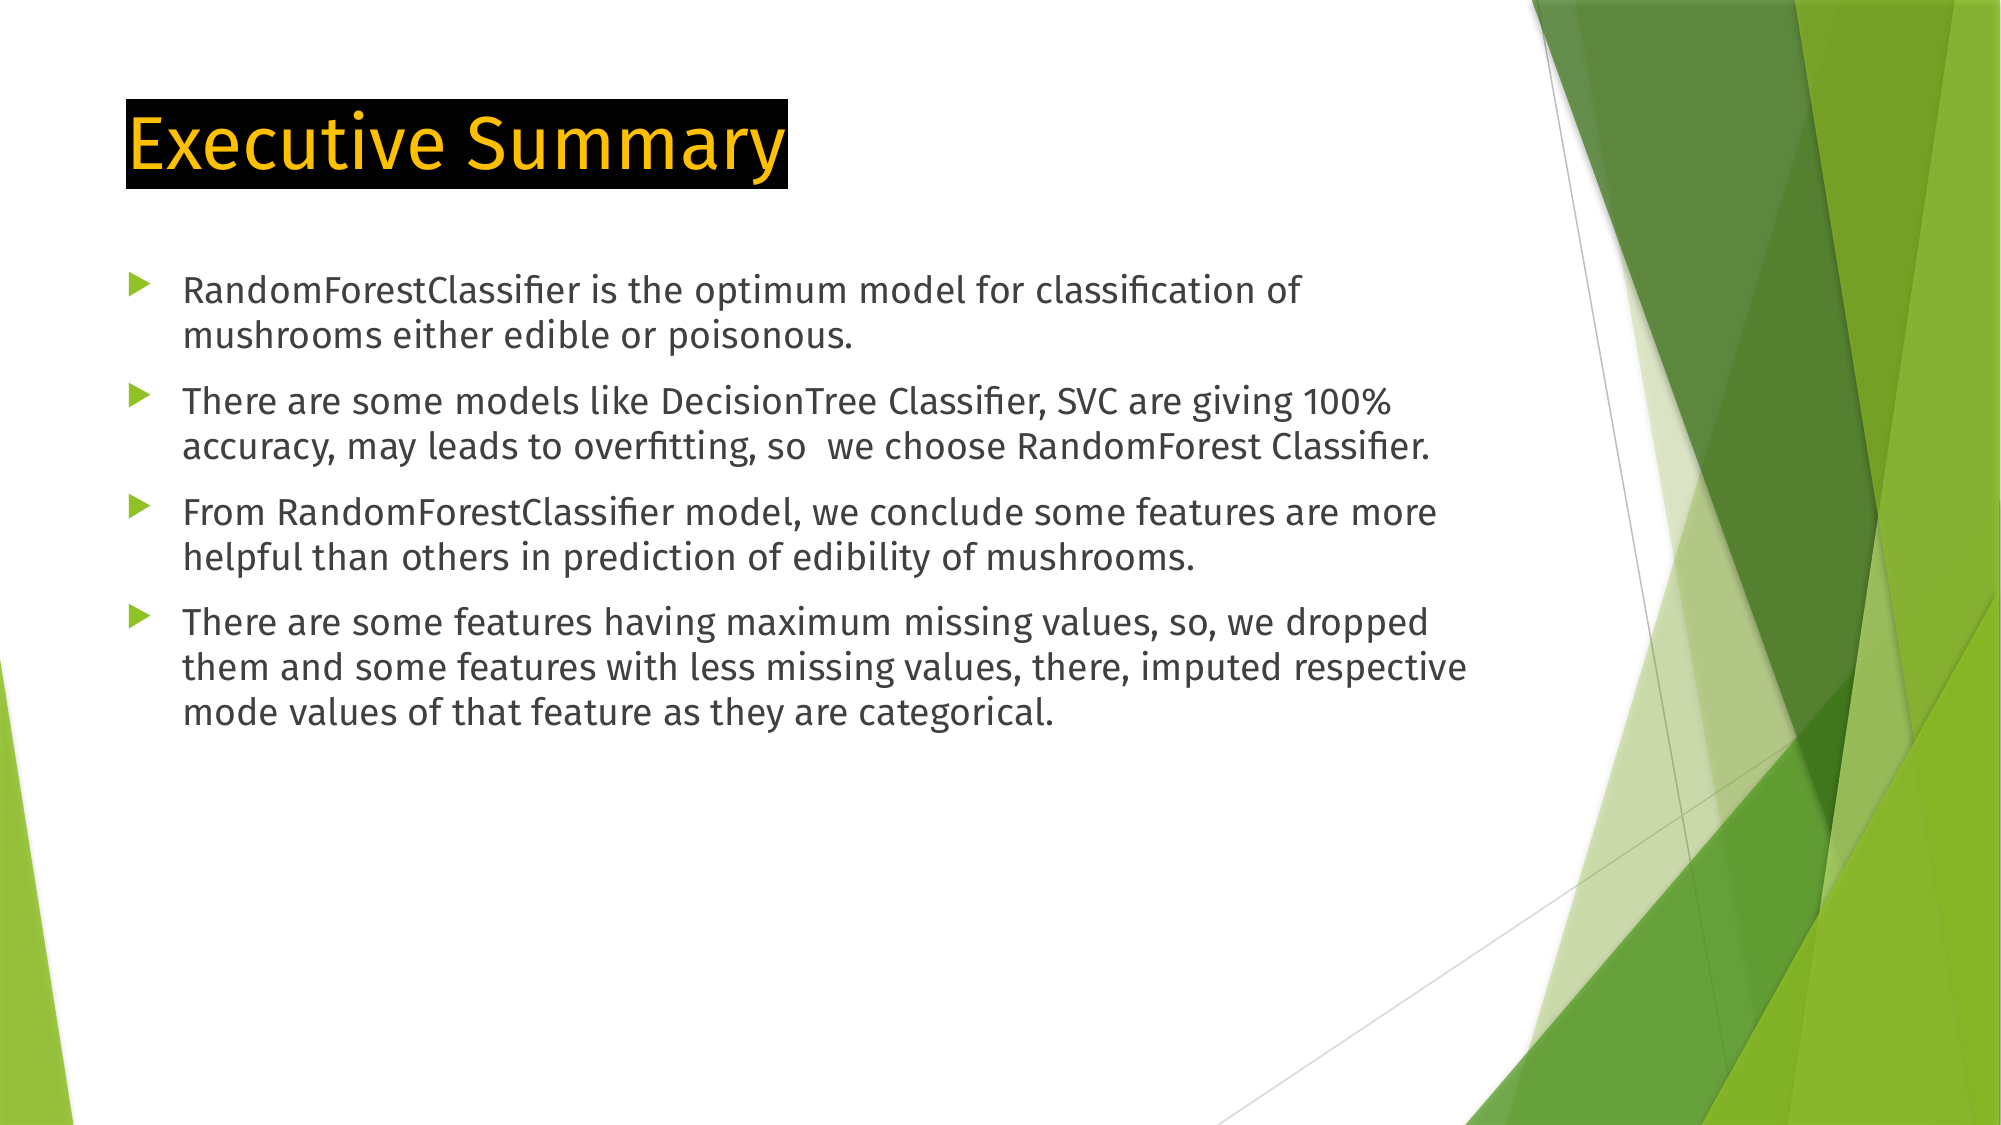

# Executive Summary
RandomForestClassifier is the optimum model for classification of mushrooms either edible or poisonous.
There are some models like DecisionTree Classifier, SVC are giving 100% accuracy, may leads to overfitting, so  we choose RandomForest Classifier.
From RandomForestClassifier model, we conclude some features are more helpful than others in prediction of edibility of mushrooms.
There are some features having maximum missing values, so, we dropped them and some features with less missing values, there, imputed respective mode values of that feature as they are categorical.